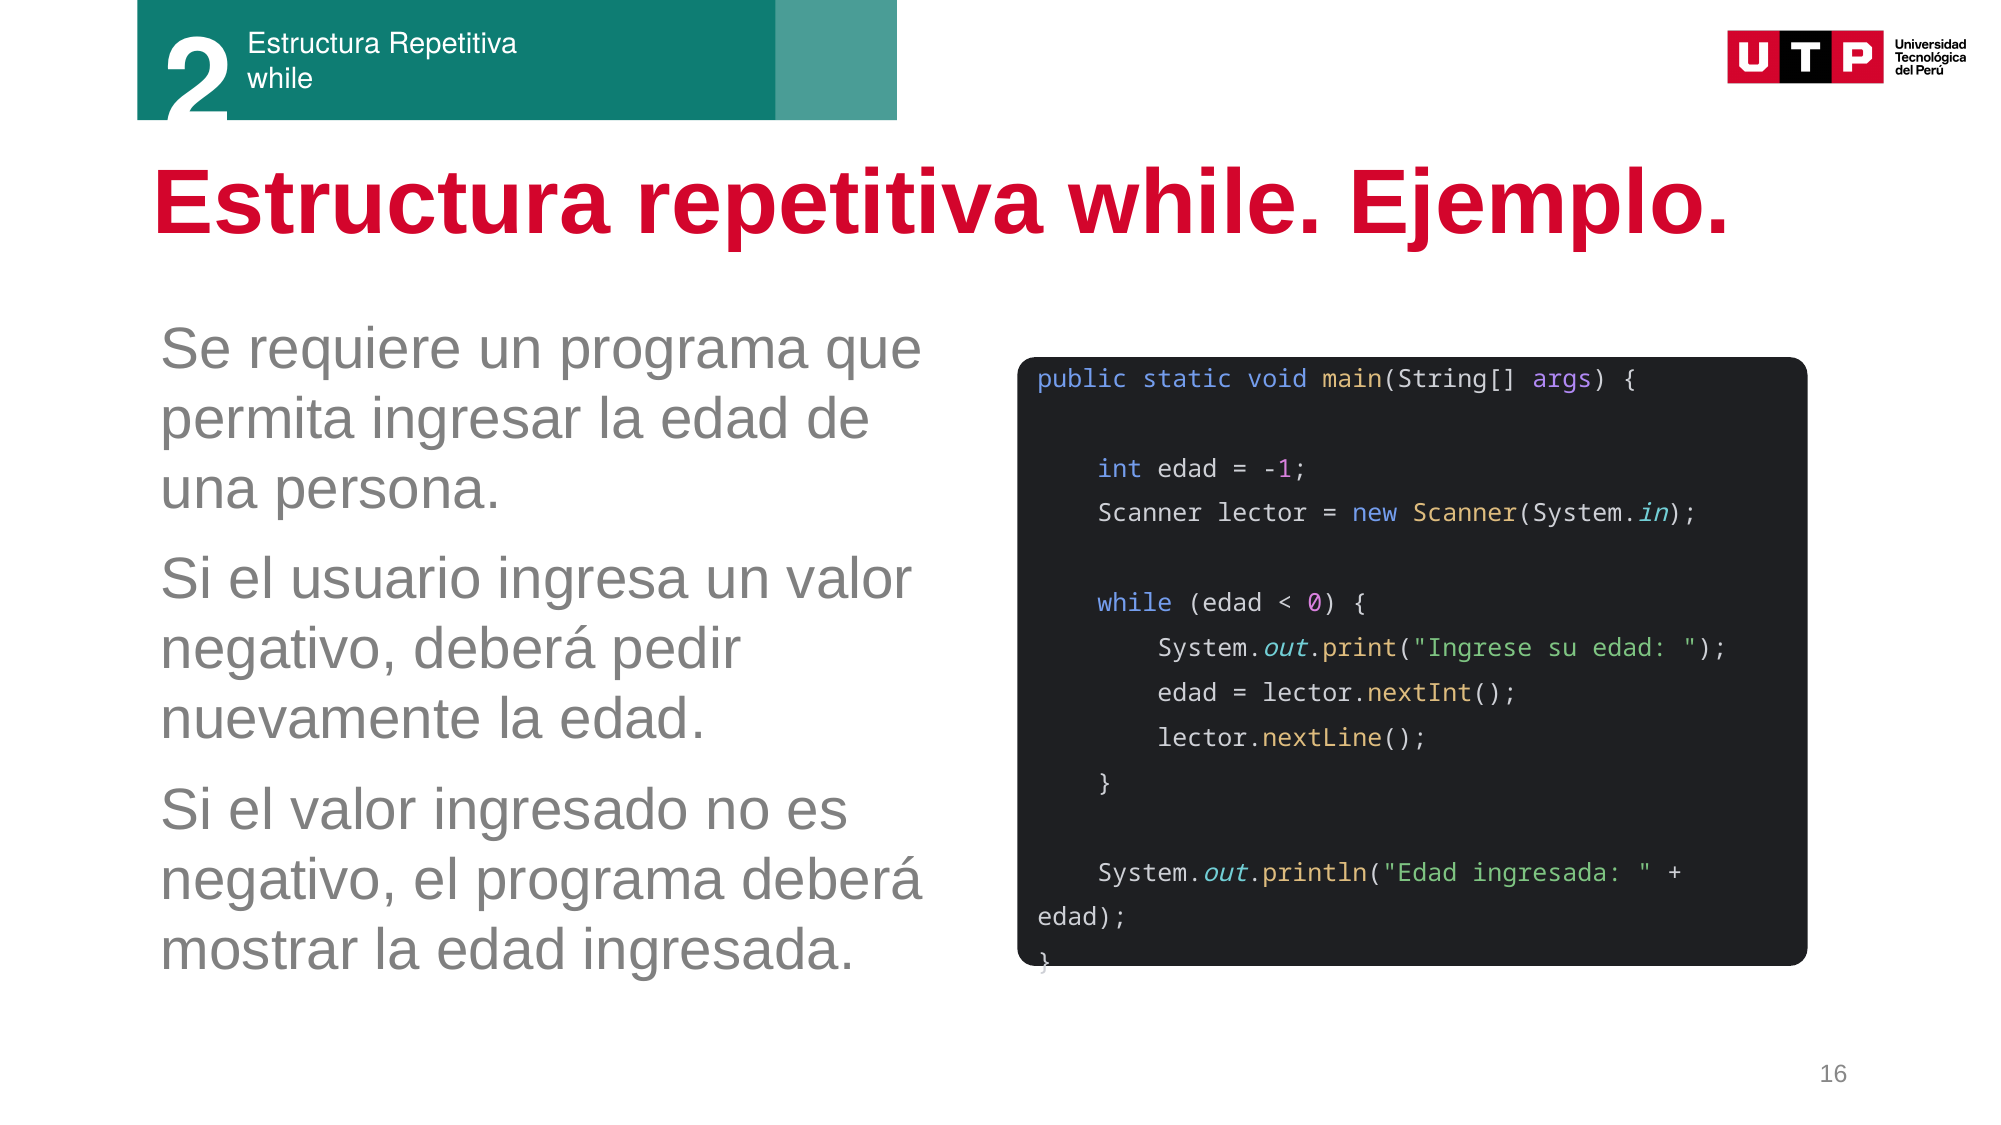

2

Estructura Repetitiva
while
# Estructura repetitiva while. Ejemplo.
Se requiere un programa que permita ingresar la edad de una persona​.
Si el usuario ingresa un valor negativo, deberá pedir nuevamente la edad​.
Si el valor ingresado no es negativo, el programa deberá mostrar la edad ingresada​.
public static void main(String[] args) {
    int edad = -1;
    Scanner lector = new Scanner(System.in);
    while (edad < 0) {
        System.out.print("Ingrese su edad: ");
        edad = lector.nextInt();
        lector.nextLine();
    }
    System.out.println("Edad ingresada: " + edad);
}
16